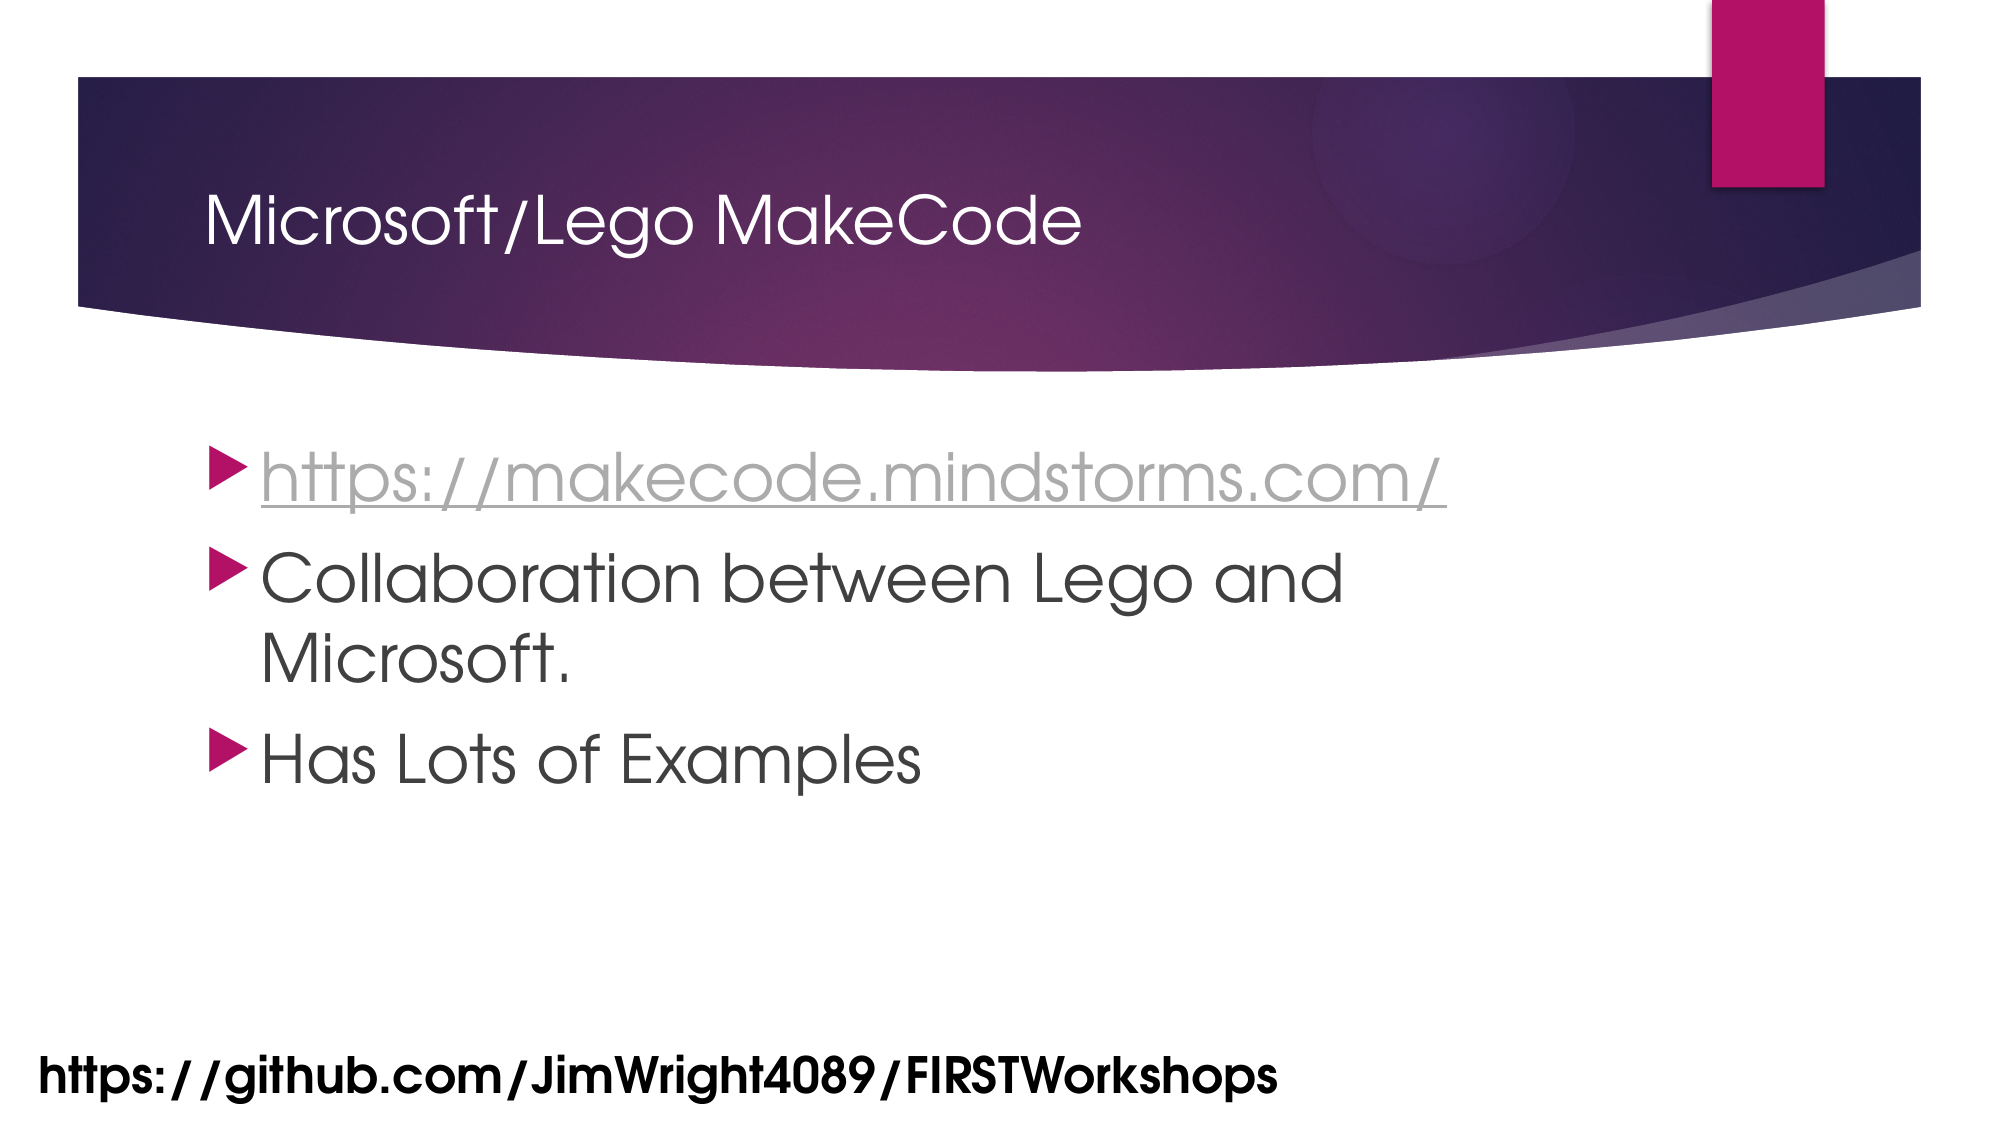

# Microsoft/Lego MakeCode
https://makecode.mindstorms.com/
Collaboration between Lego and Microsoft.
Has Lots of Examples
https://github.com/JimWright4089/FIRSTWorkshops